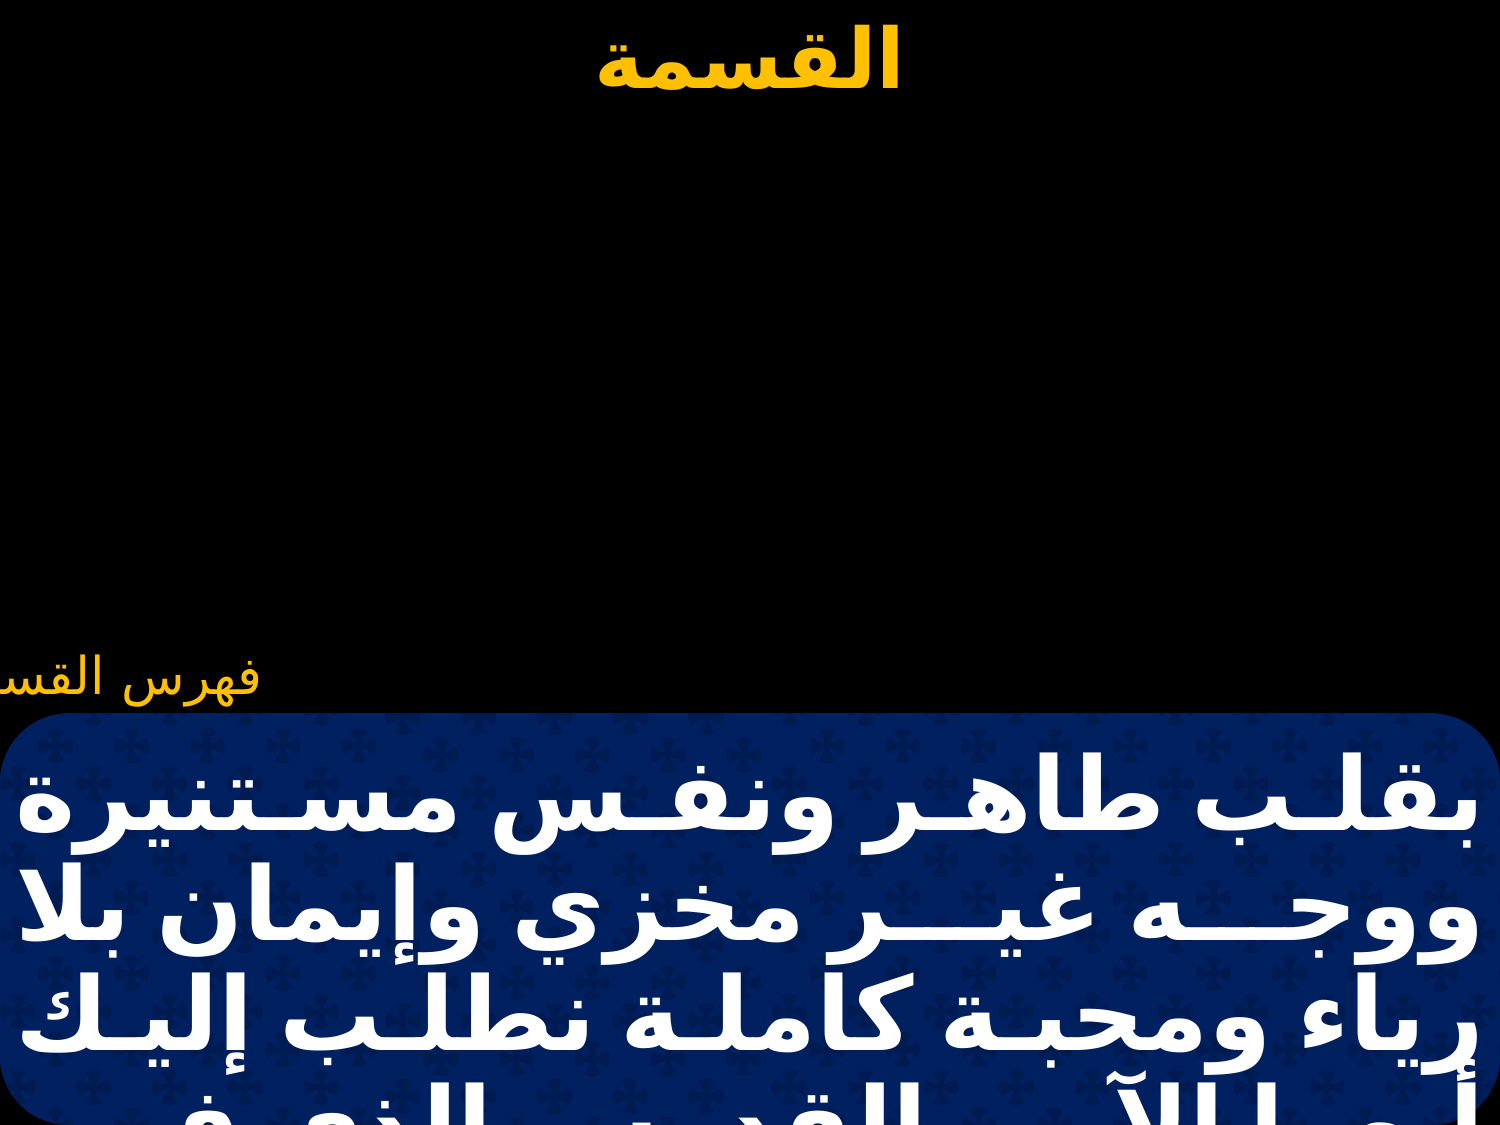

#
بقلب طاهر ونفس مستنيرة ووجه غير مخزي وإيمان بلا رياء ومحبة كاملة نطلب إليك أيها الآب القدوس الذي في السموات ونقول: